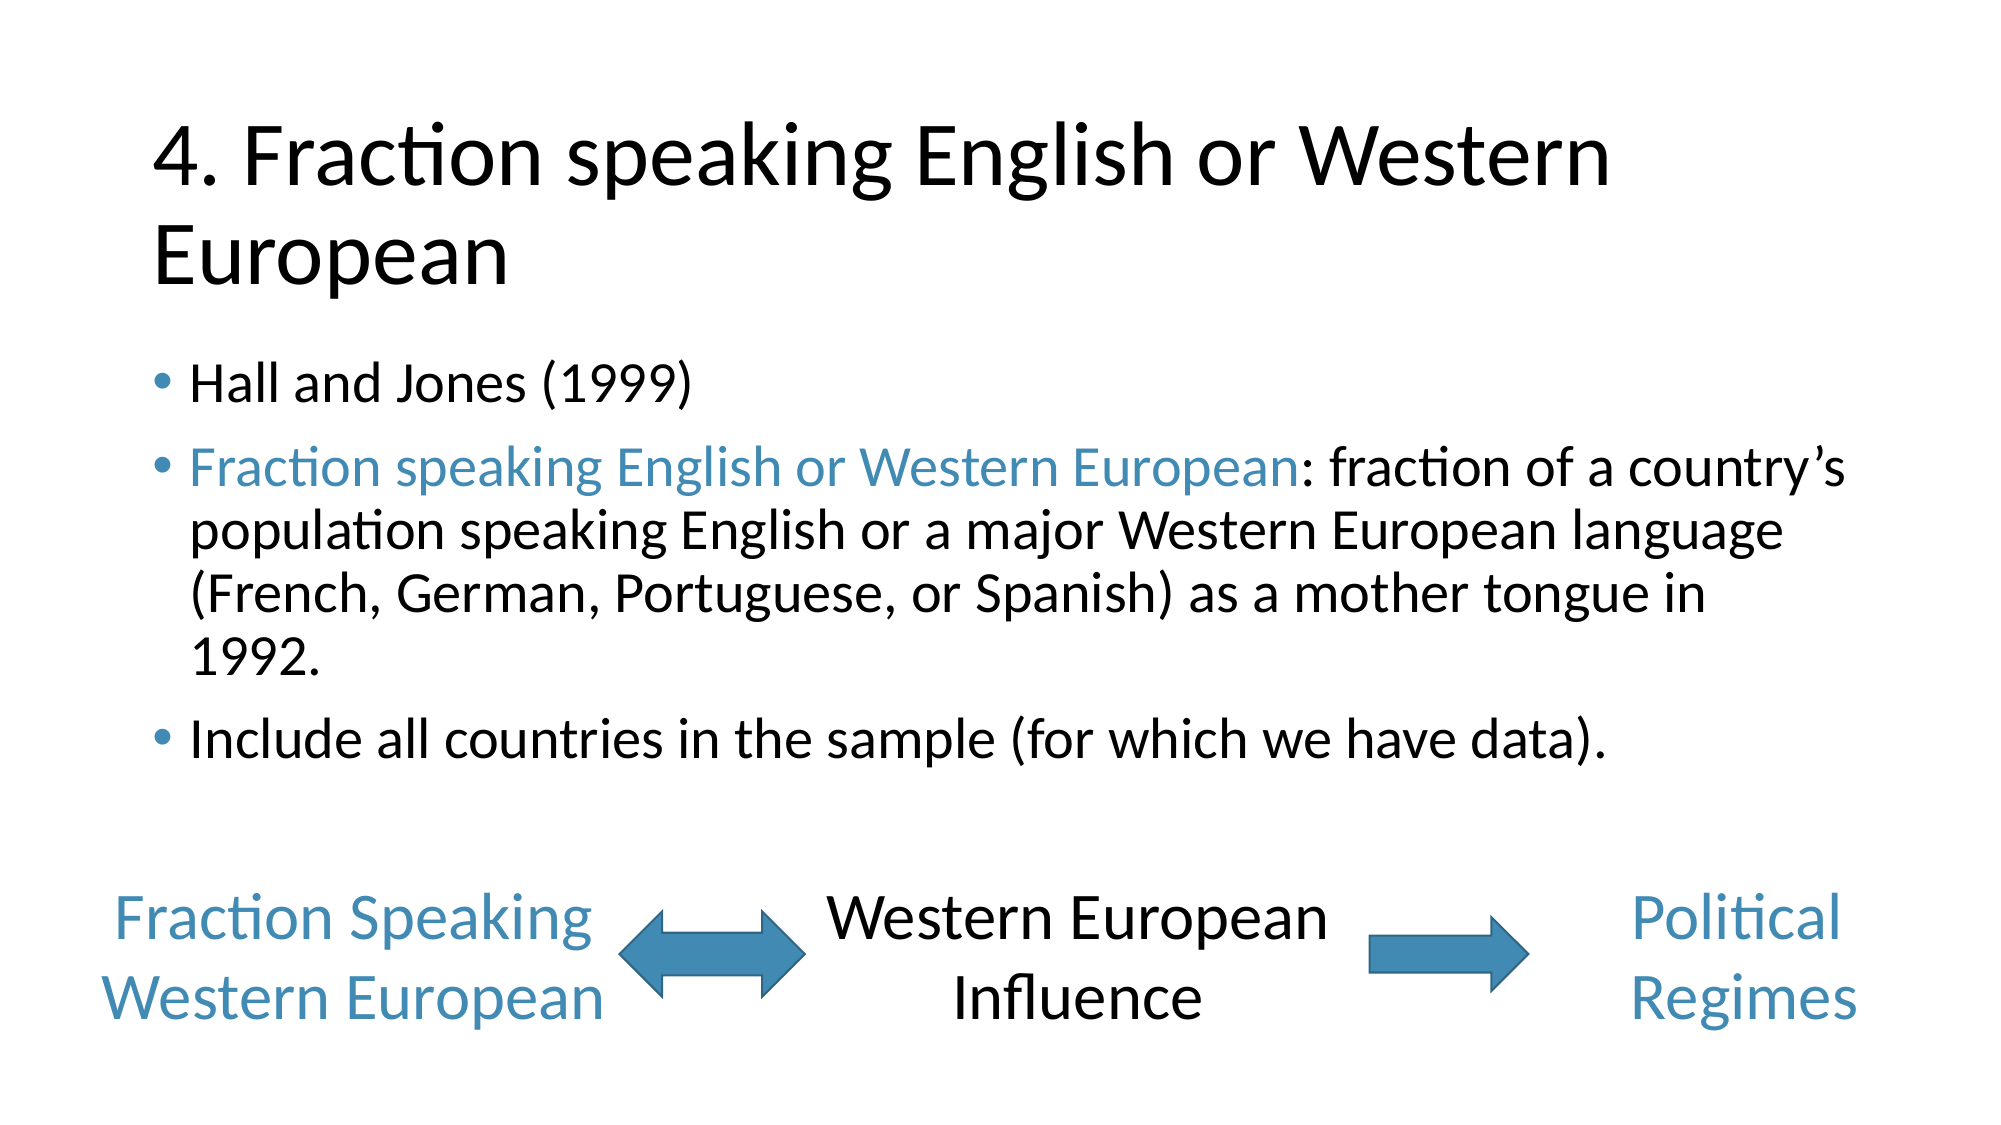

# 4. Fraction speaking English or Western European
Hall and Jones (1999)
Fraction speaking English or Western European: fraction of a country’s population speaking English or a major Western European language (French, German, Portuguese, or Spanish) as a mother tongue in 1992.
Include all countries in the sample (for which we have data).
Political
Regimes
Fraction Speaking Western European
Western European
Influence